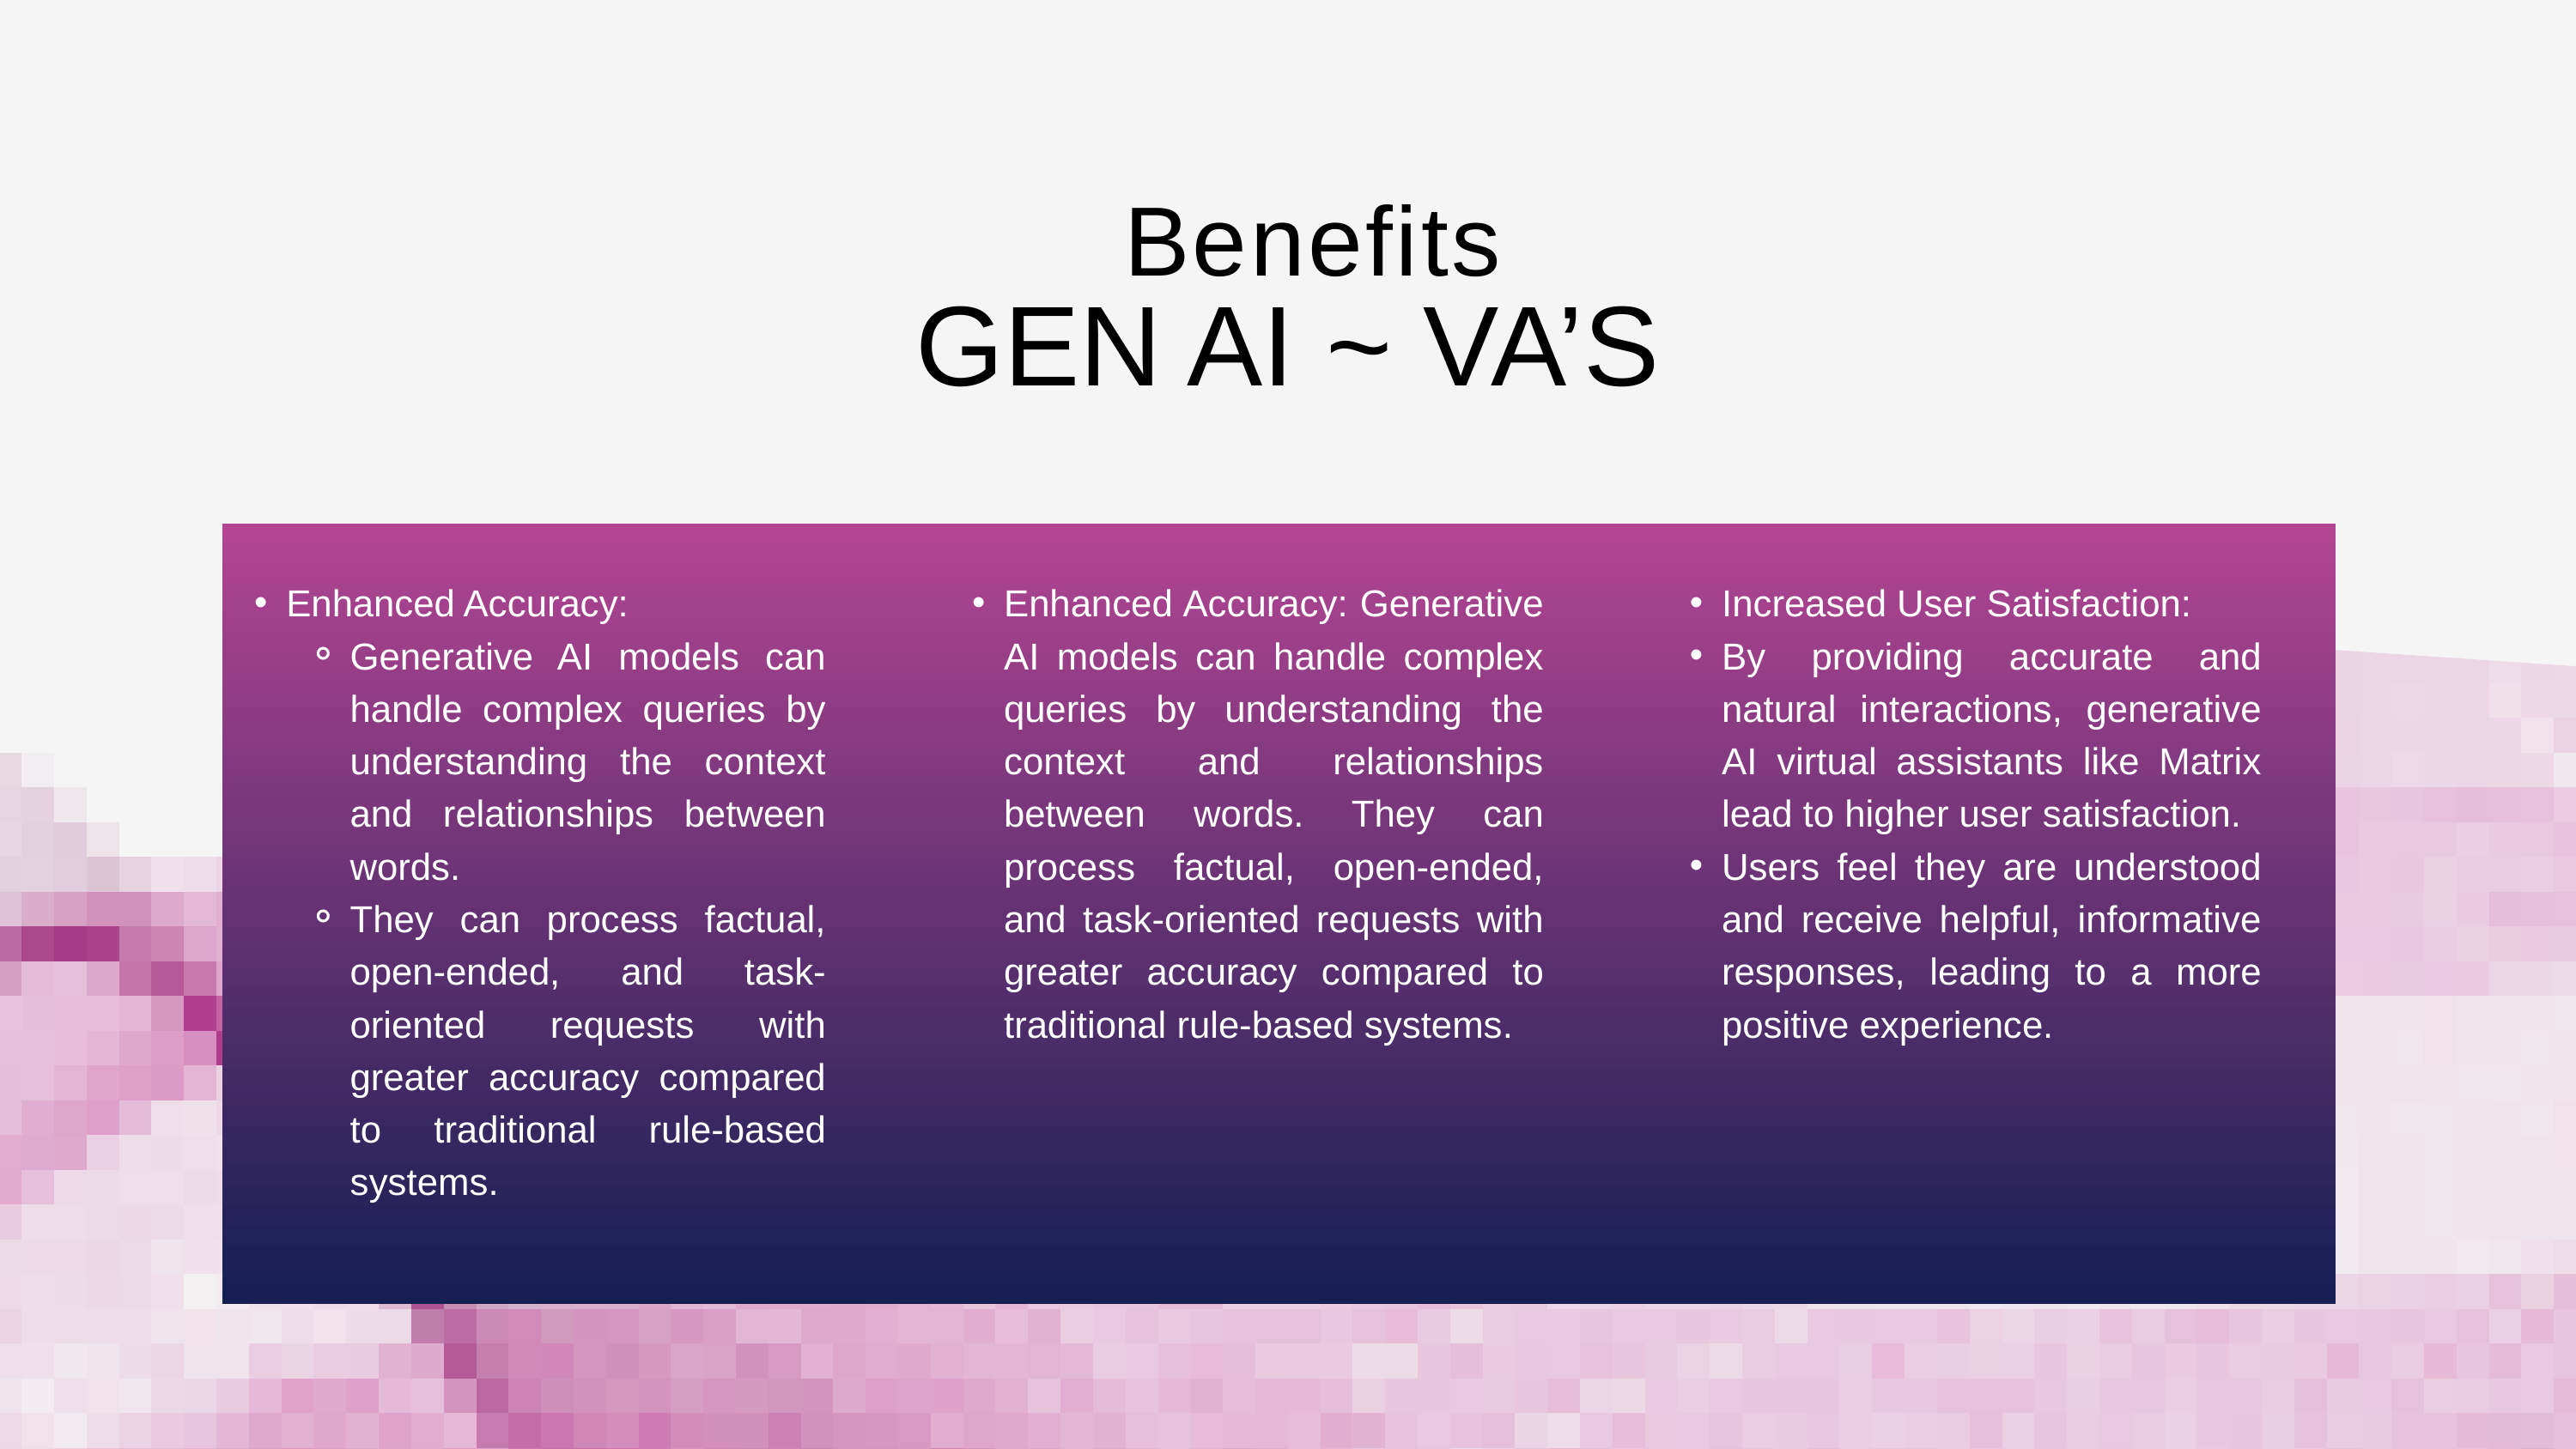

Benefits
GEN AI ~ VA’S

Enhanced Accuracy:
Generative AI models can handle complex queries by understanding the context and relationships between words.
They can process factual, open-ended, and task-oriented requests with greater accuracy compared to traditional rule-based systems.

Enhanced Accuracy: Generative AI models can handle complex queries by understanding the context and relationships between words. They can process factual, open-ended, and task-oriented requests with greater accuracy compared to traditional rule-based systems.

Increased User Satisfaction:
By providing accurate and natural interactions, generative AI virtual assistants like Matrix lead to higher user satisfaction.
Users feel they are understood and receive helpful, informative responses, leading to a more positive experience.